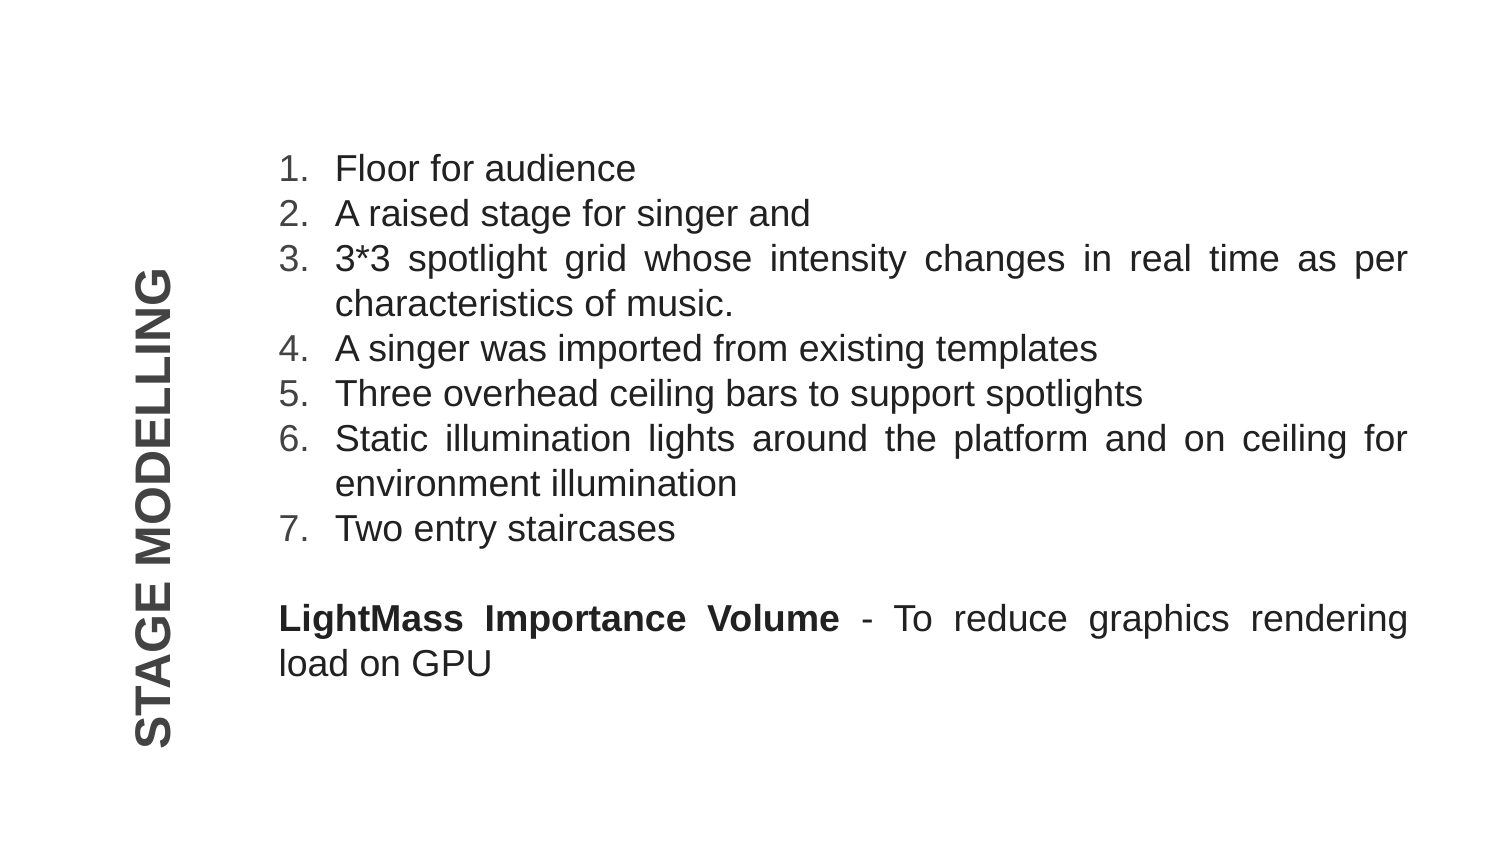

Floor for audience
A raised stage for singer and
3*3 spotlight grid whose intensity changes in real time as per characteristics of music.
A singer was imported from existing templates
Three overhead ceiling bars to support spotlights
Static illumination lights around the platform and on ceiling for environment illumination
Two entry staircases

LightMass Importance Volume - To reduce graphics rendering load on GPU
STAGE MODELLING